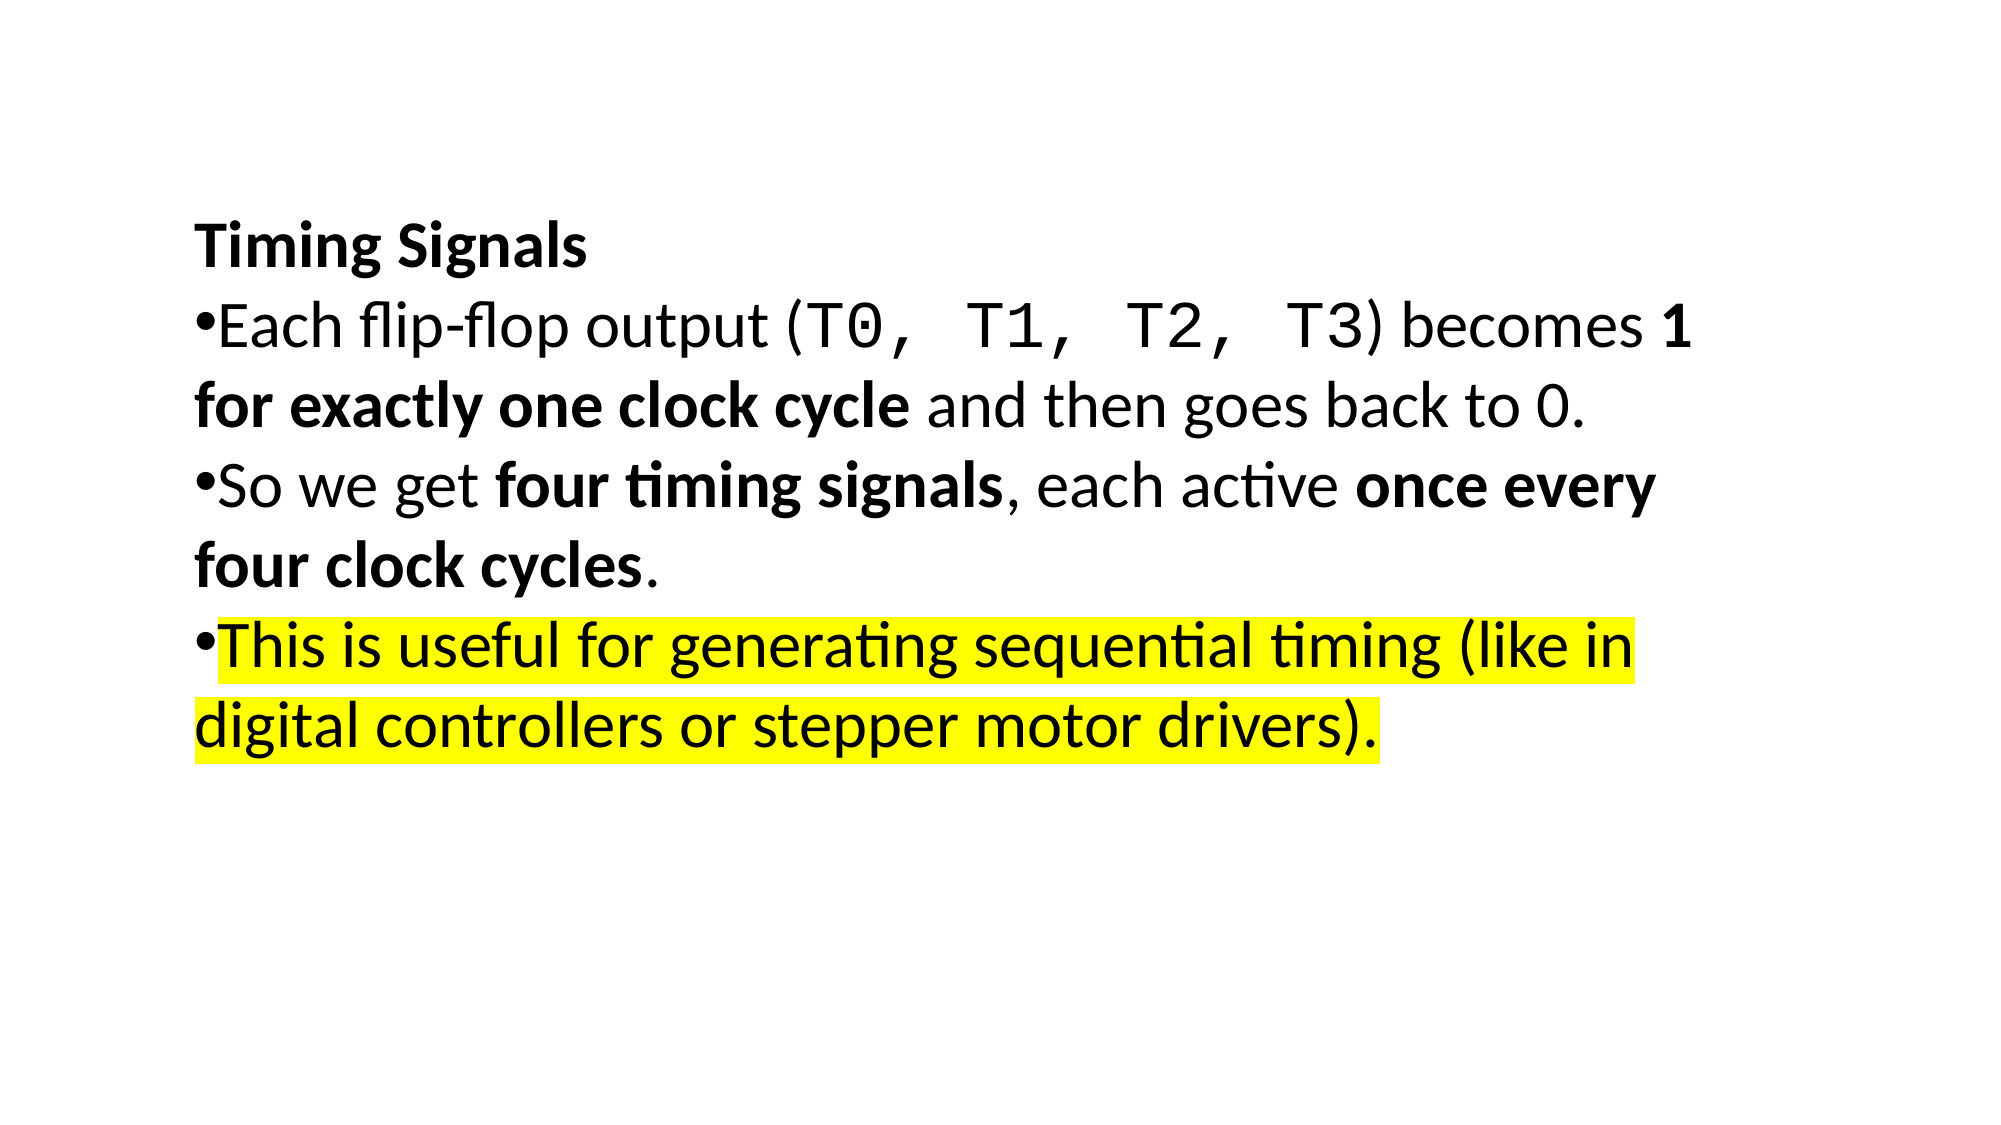

Timing Signals
Each flip-flop output (T0, T1, T2, T3) becomes 1 for exactly one clock cycle and then goes back to 0.
So we get four timing signals, each active once every four clock cycles.
This is useful for generating sequential timing (like in digital controllers or stepper motor drivers).